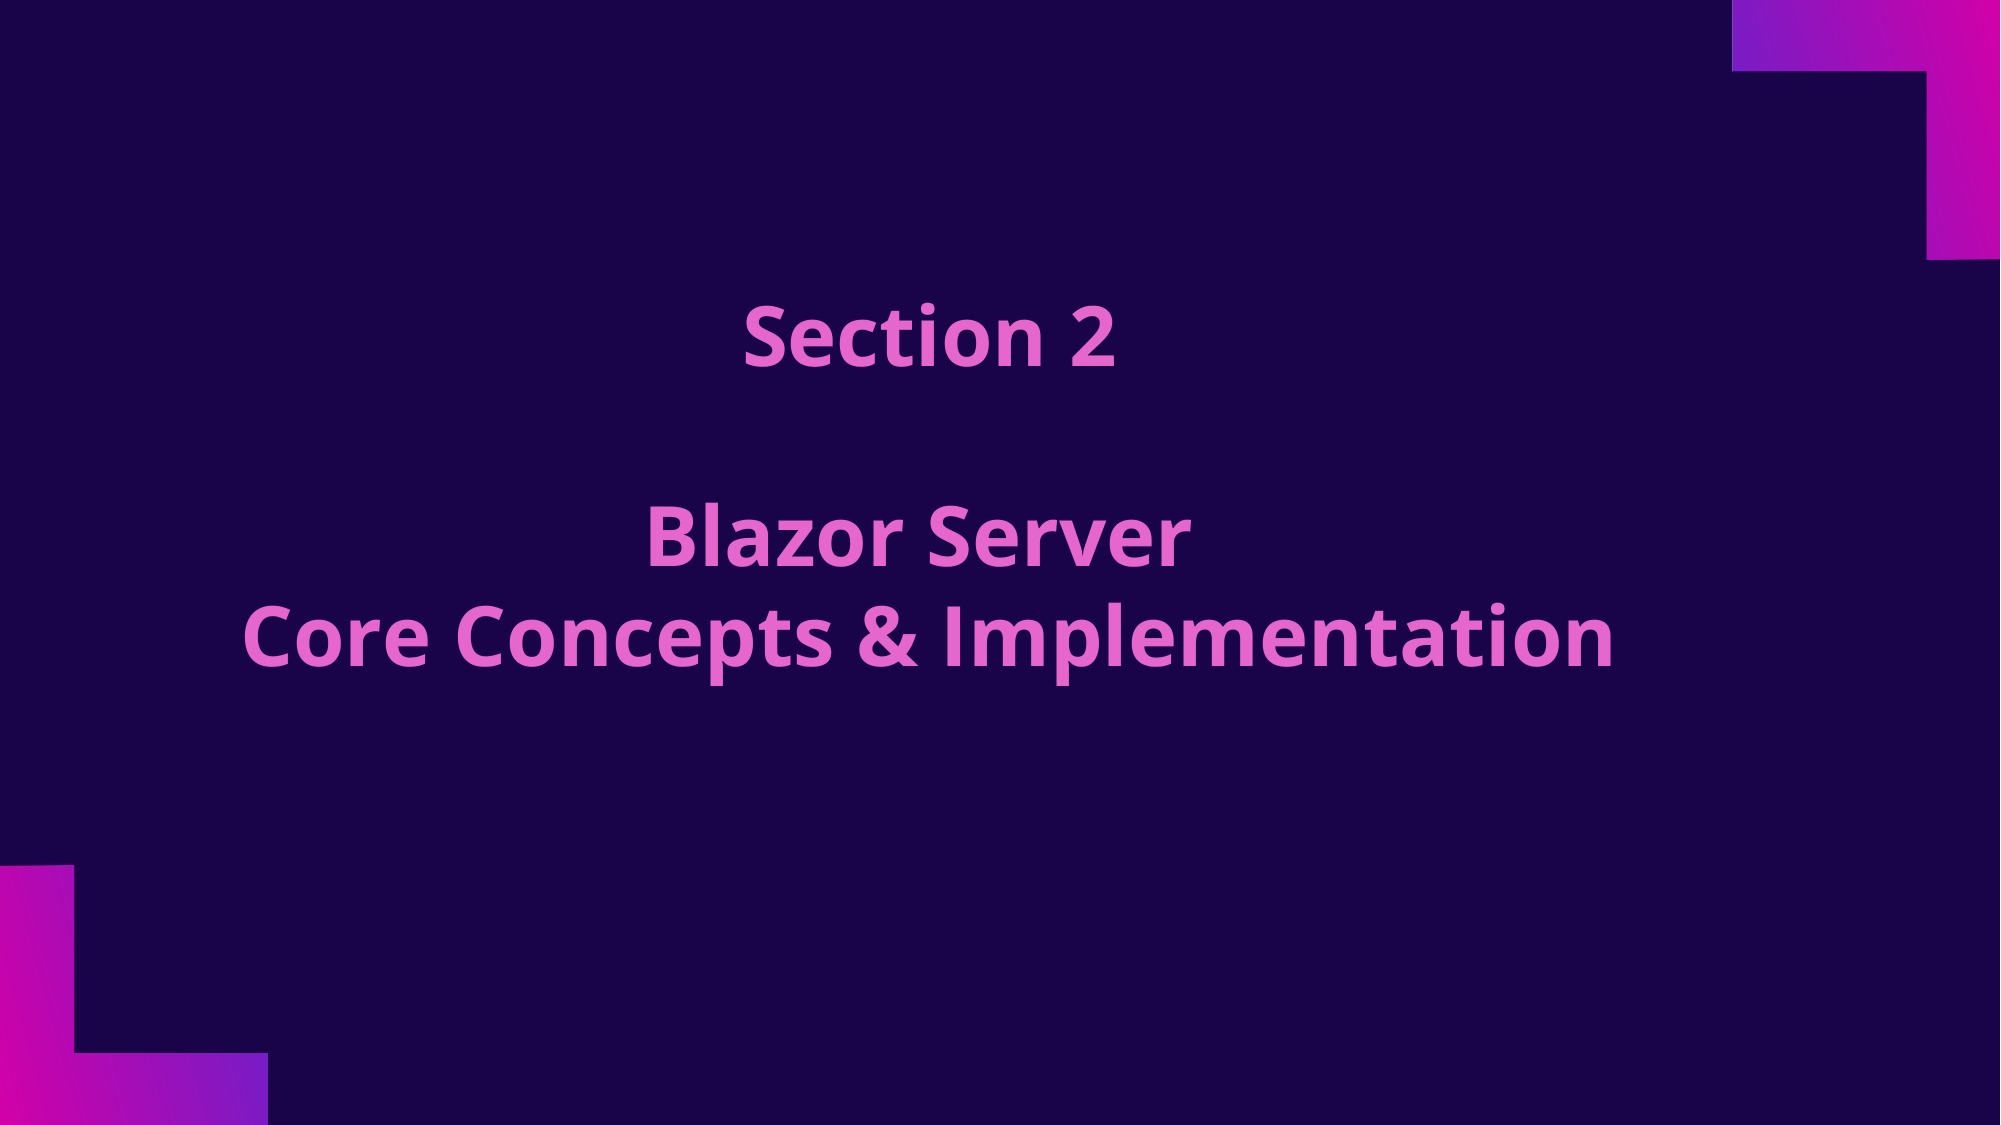

# Section 2 Blazor Server Core Concepts & Implementation